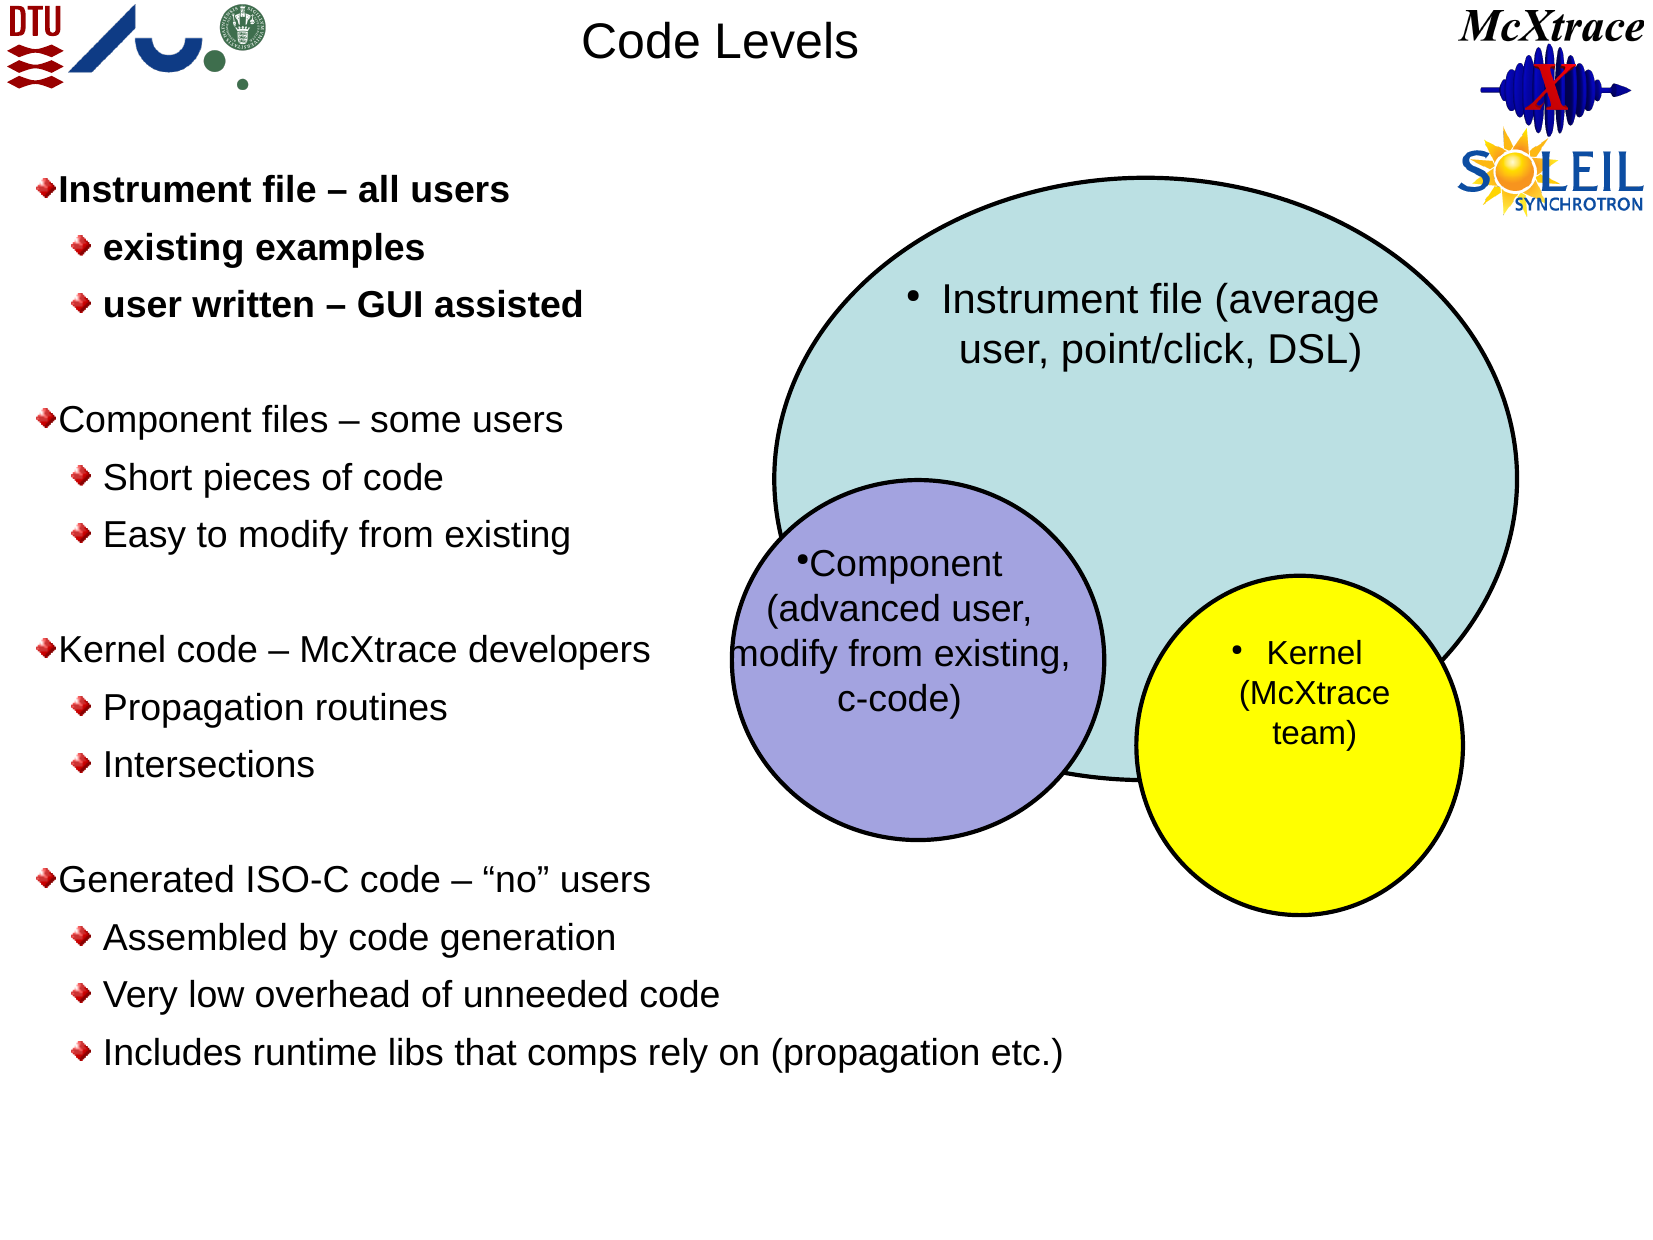

Code Levels

Instrument file – all users
existing examples
user written – GUI assisted

Component files – some users
Short pieces of code
Easy to modify from existing

Kernel code – McXtrace developers
Propagation routines
Intersections

Generated ISO-C code – “no” users
Assembled by code generation
Very low overhead of unneeded code
Includes runtime libs that comps rely on (propagation etc.)

Instrument file (average user, point/click, DSL)

Component (advanced user, modify from existing, c-code)

Kernel (McXtrace team)